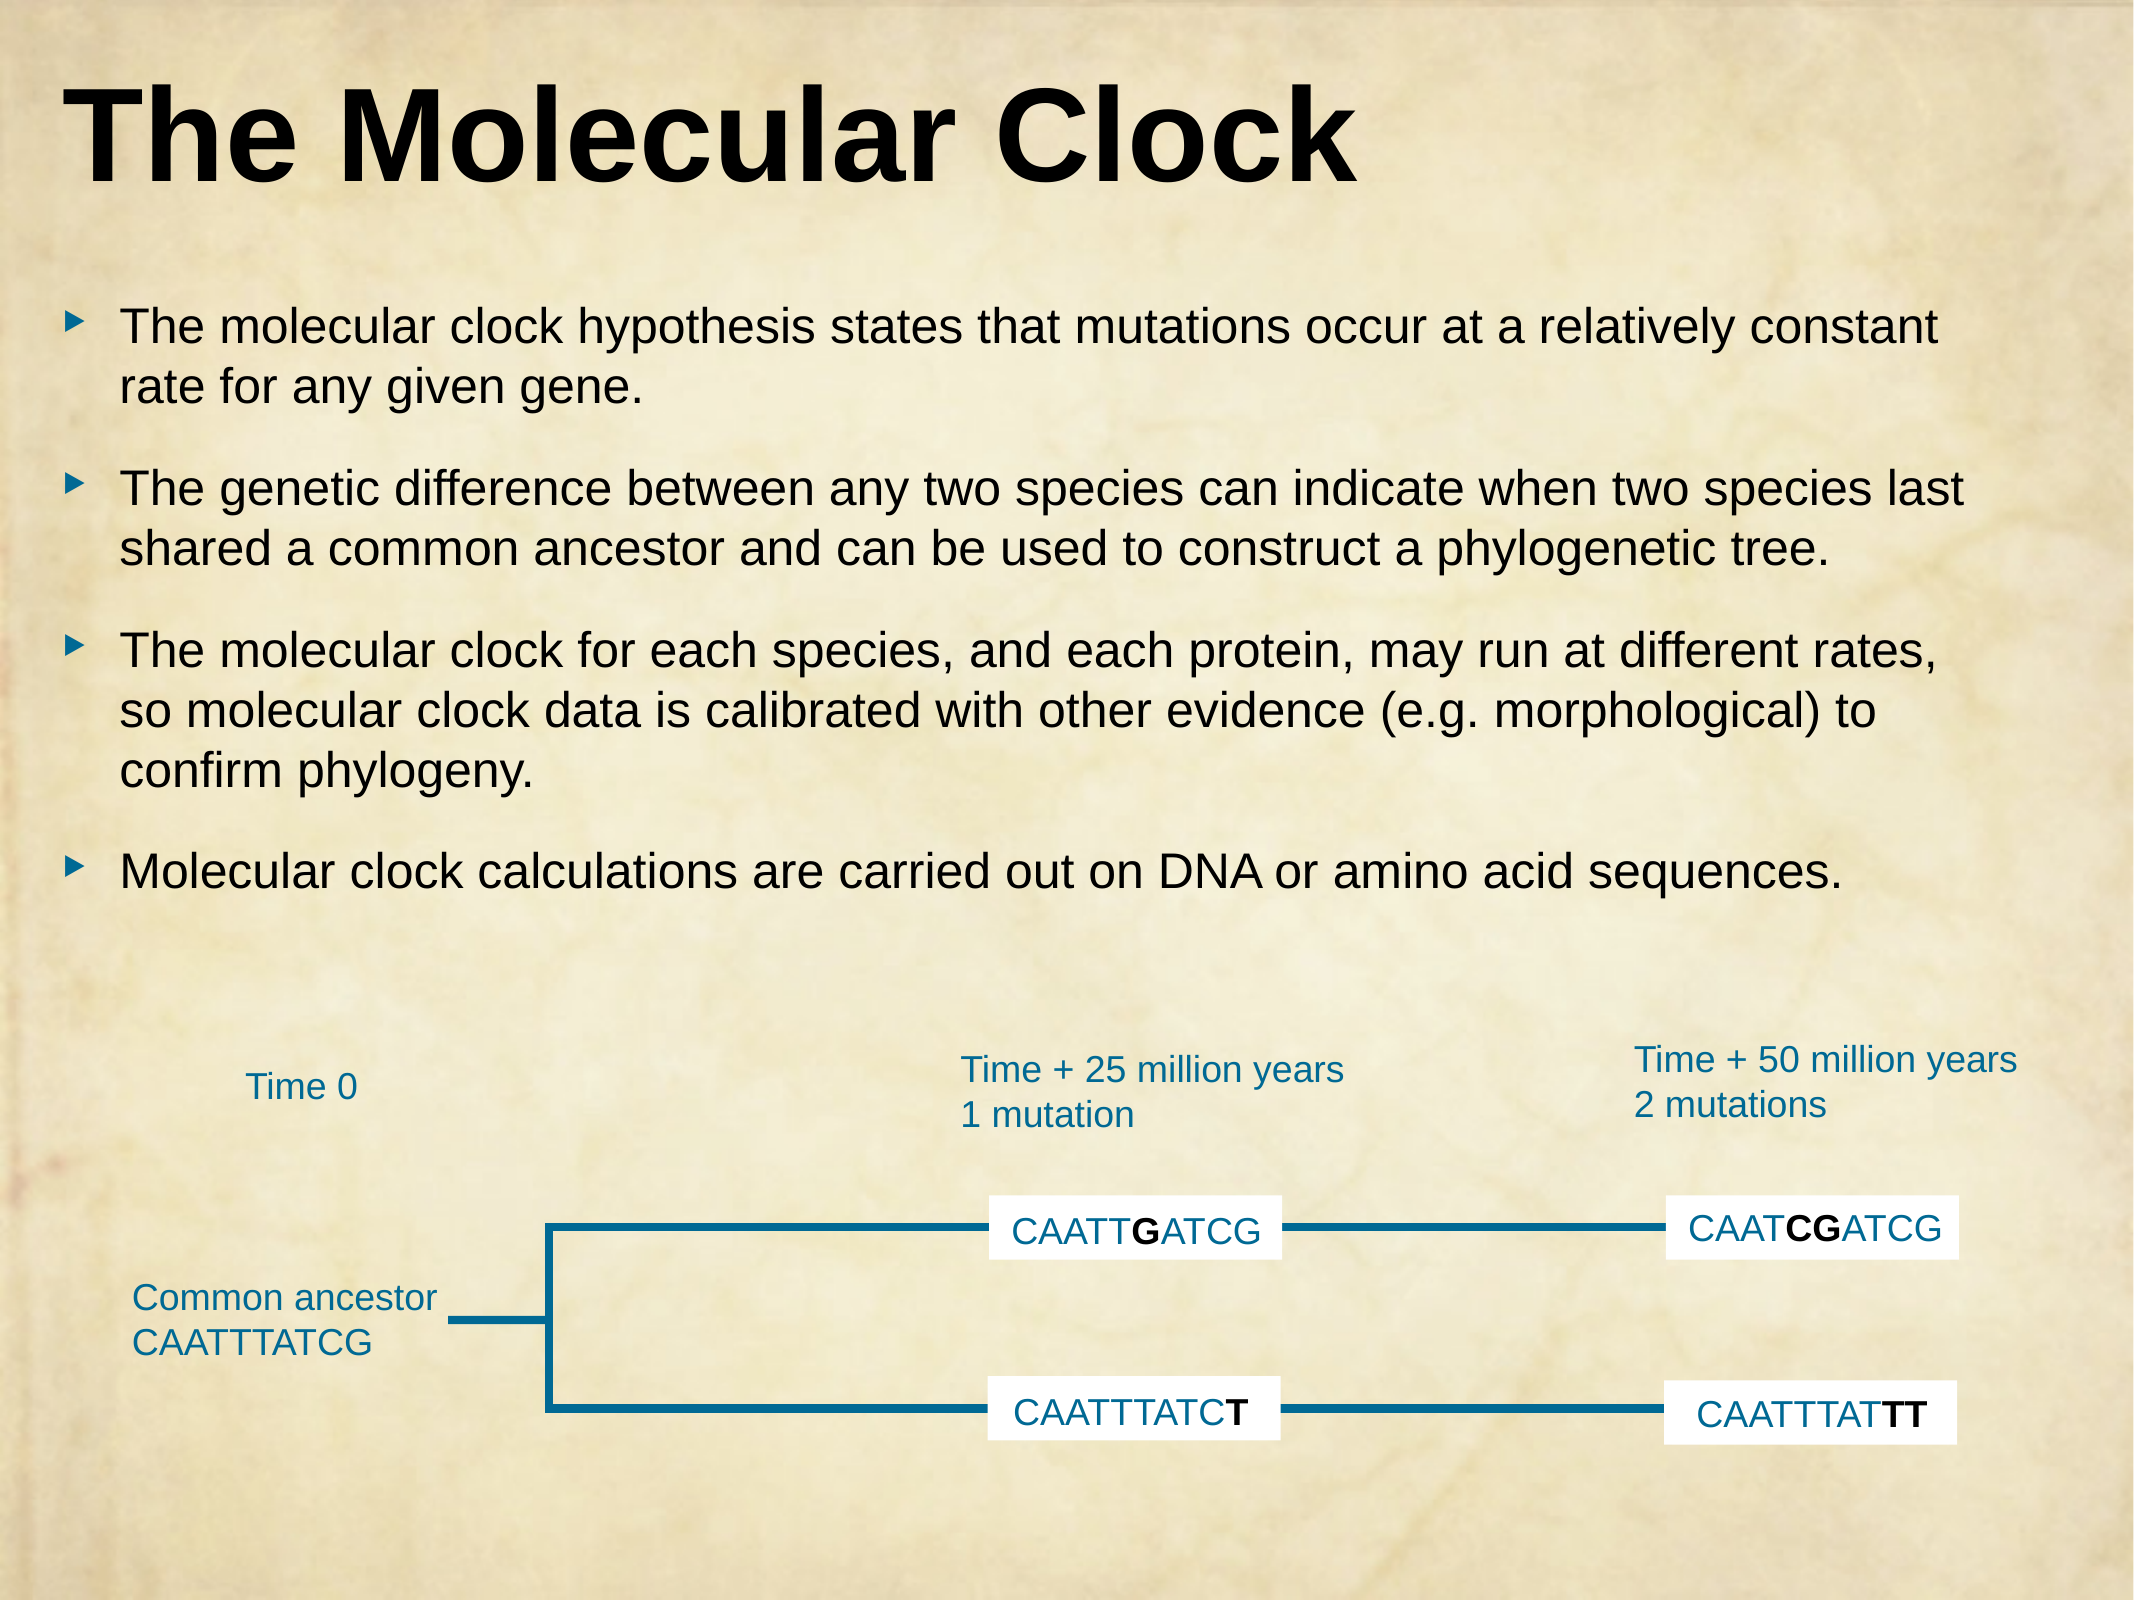

# The Molecular Clock
The molecular clock hypothesis states that mutations occur at a relatively constant rate for any given gene.
The genetic difference between any two species can indicate when two species last shared a common ancestor and can be used to construct a phylogenetic tree.
The molecular clock for each species, and each protein, may run at different rates, so molecular clock data is calibrated with other evidence (e.g. morphological) to confirm phylogeny.
Molecular clock calculations are carried out on DNA or amino acid sequences.
Time + 50 million years
2 mutations
Time + 25 million years
1 mutation
Time 0

CAATCGATCG
CAATTGATCG

Common ancestor
CAATTTATCG

CAATTTATCT
CAATTTATTT